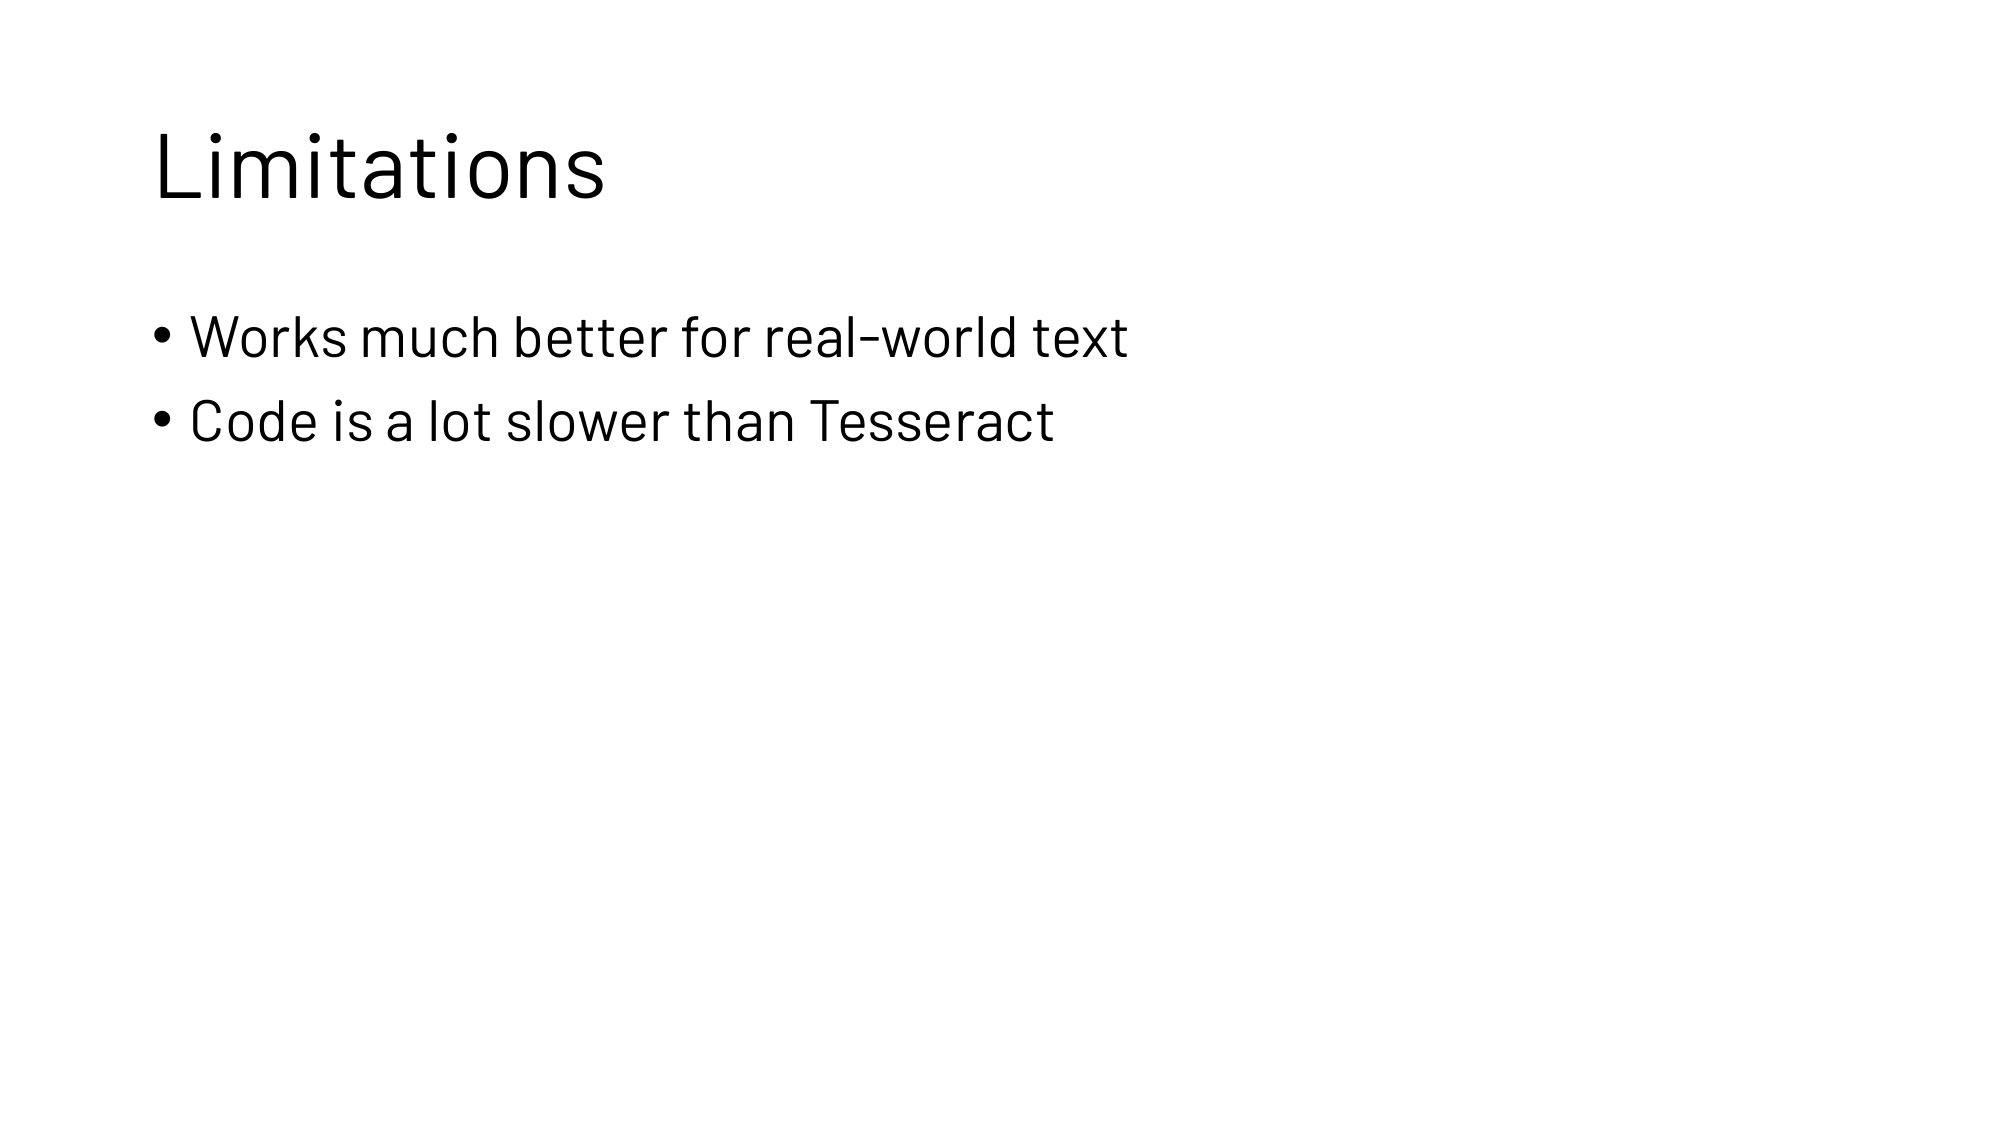

# Limitations
Works much better for real-world text
Code is a lot slower than Tesseract